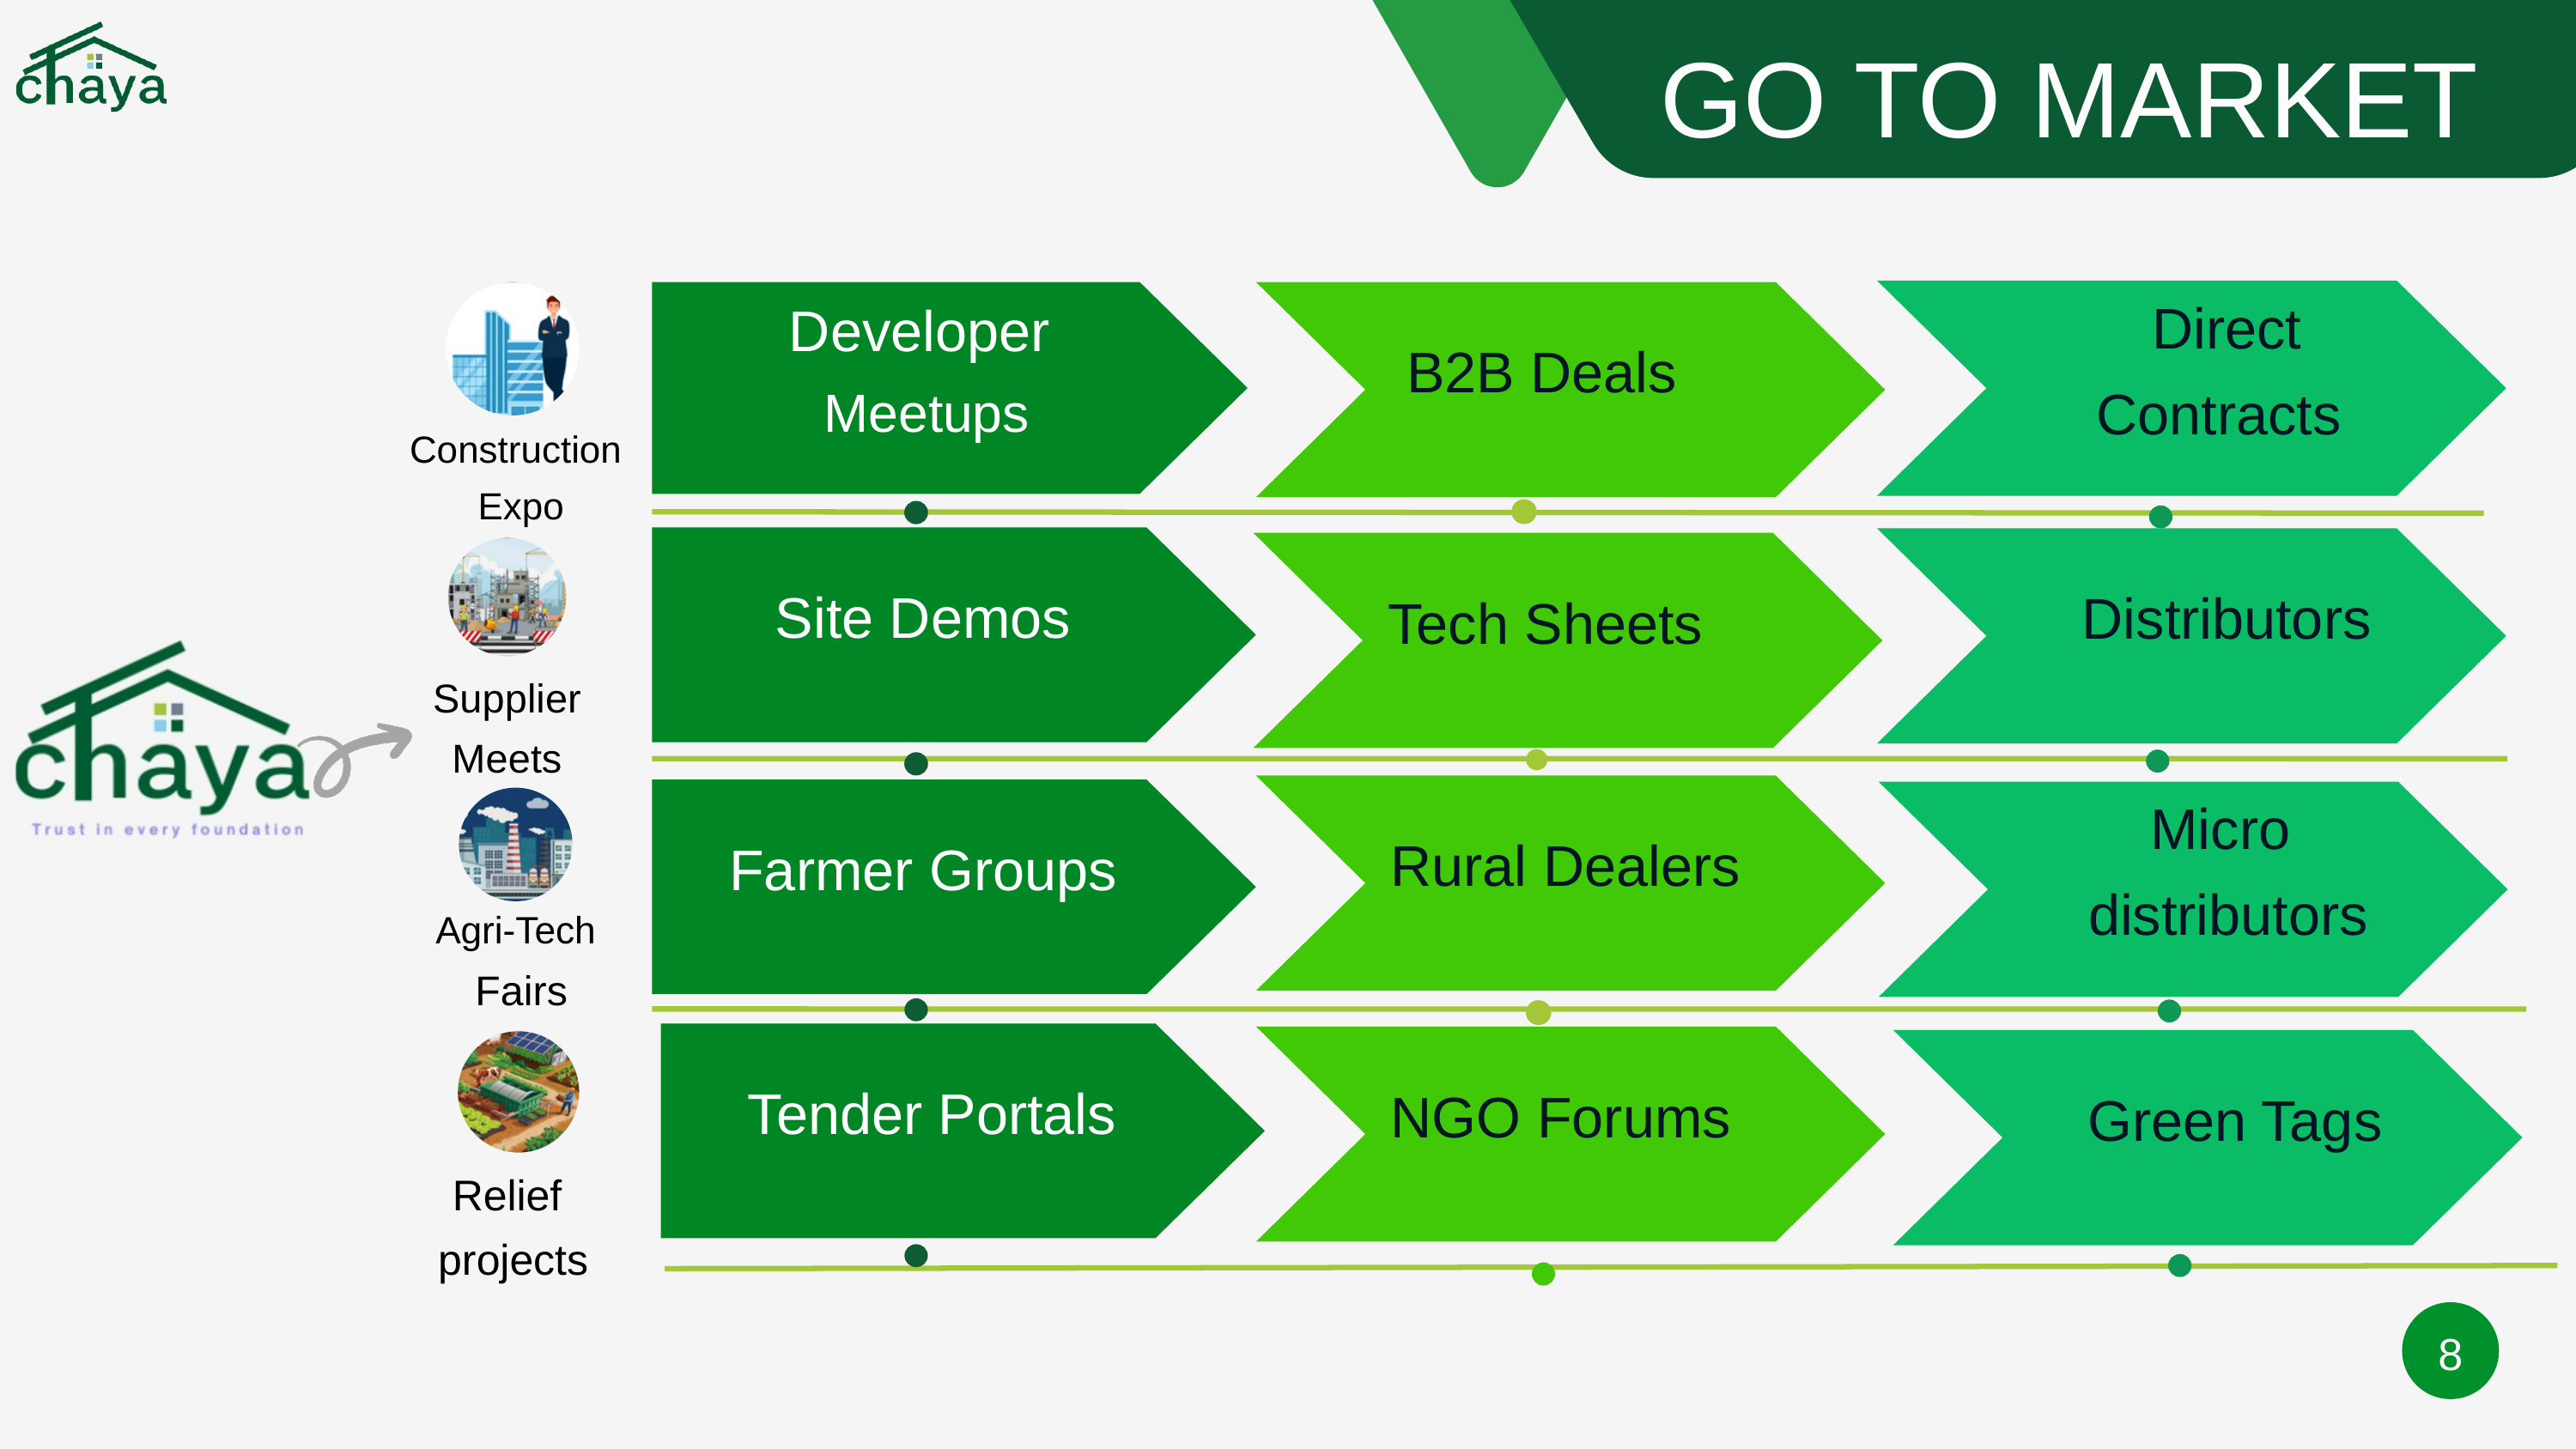

GO TO MARKET

 Direct
Contracts

Developer
 Meetups

   B2B Deals

Construction
 Expo

Site Demos

 Distributors

  Tech Sheets

Supplier Meets

  Rural Dealers

Farmer Groups

Micro
 distributors

Agri-Tech
 Fairs

Tender Portals

  NGO Forums

Green Tags

Relief
 projects

8